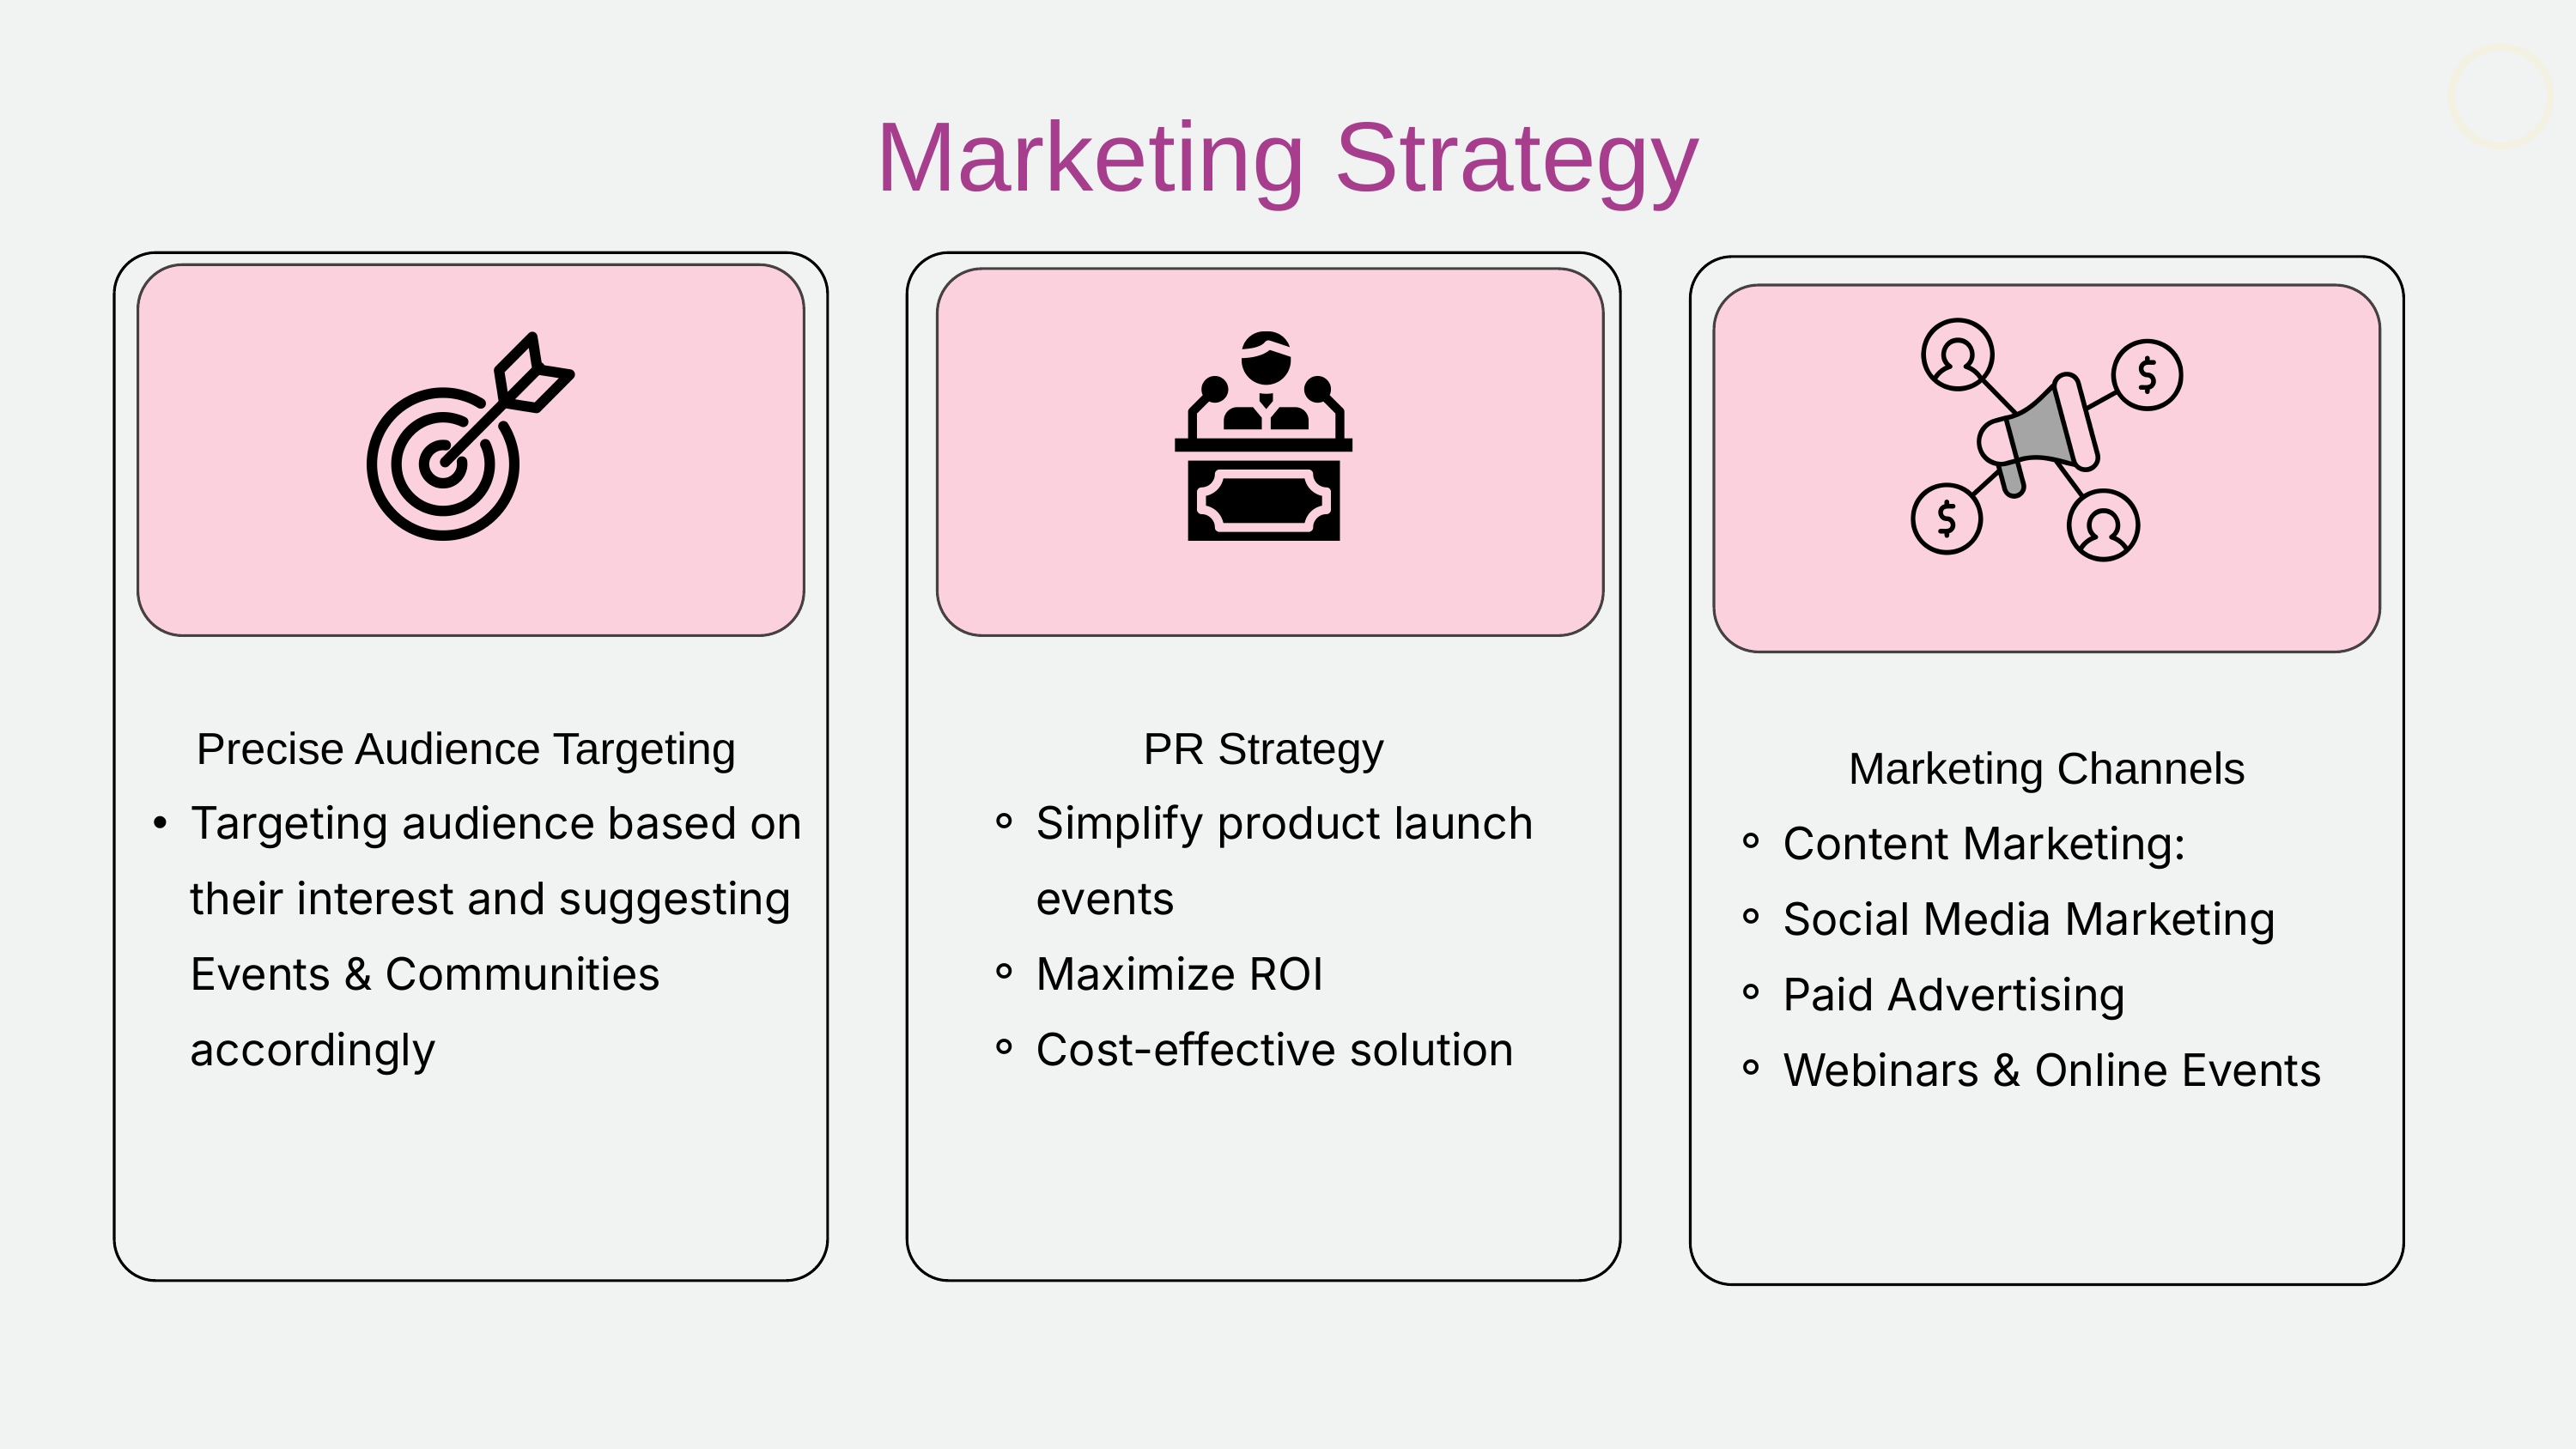

Marketing Strategy

Precise Audience Targeting
Targeting audience based on their interest and suggesting Events & Communities accordingly
PR Strategy
Simplify product launch events
Maximize ROI
Cost-effective solution

Marketing Channels
Content Marketing:
Social Media Marketing
Paid Advertising
Webinars & Online Events